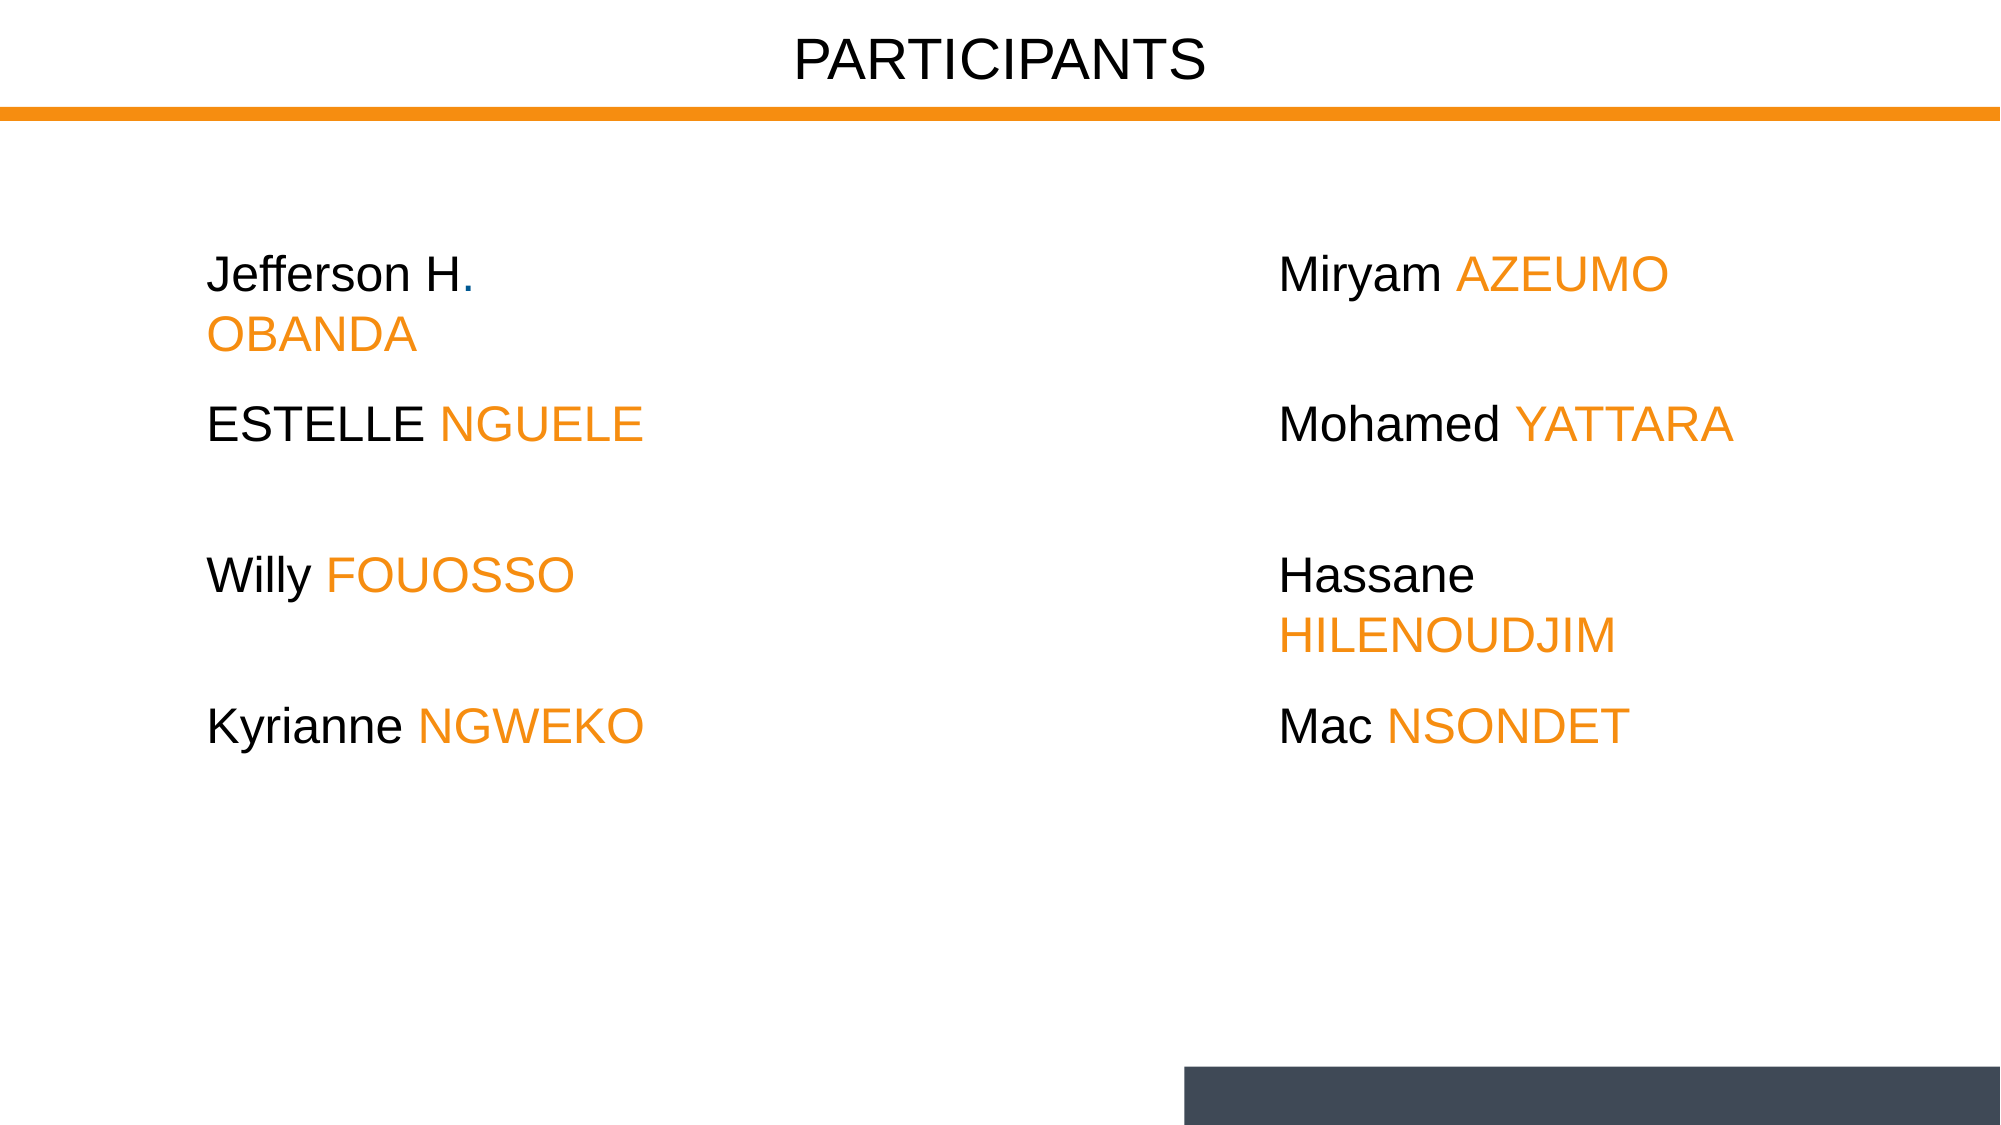

PARTICIPANTS

Miryam AZEUMO
Jefferson H. OBANDA
Mohamed YATTARA
ESTELLE NGUELE
Willy FOUOSSO
Hassane HILENOUDJIM
Kyrianne NGWEKO
Mac NSONDET